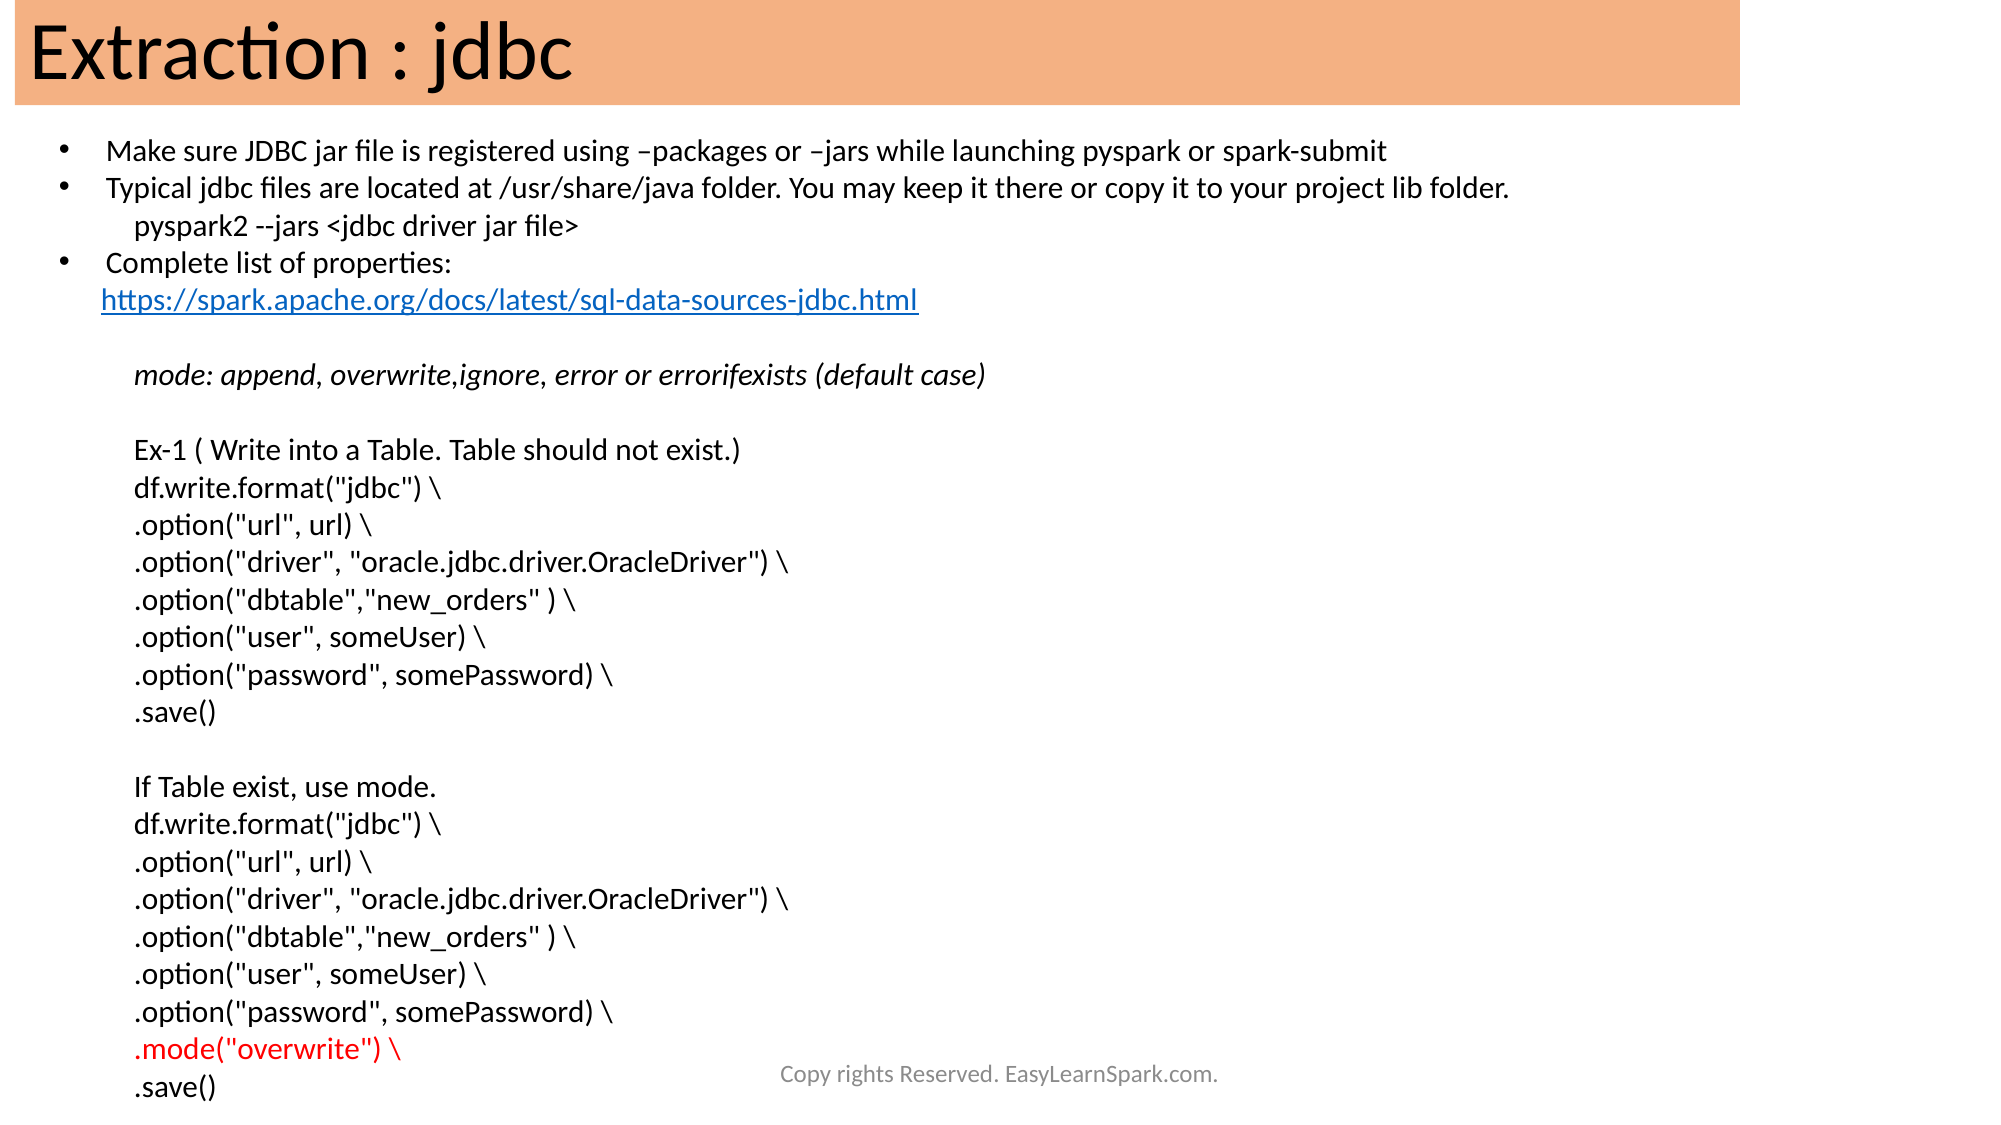

# Extraction : jdbc
Make sure JDBC jar file is registered using –packages or –jars while launching pyspark or spark-submit
Typical jdbc files are located at /usr/share/java folder. You may keep it there or copy it to your project lib folder.
pyspark2 --jars <jdbc driver jar file>
Complete list of properties:
      https://spark.apache.org/docs/latest/sql-data-sources-jdbc.html

mode: append, overwrite,ignore, error or errorifexists (default case)

Ex-1 ( Write into a Table. Table should not exist.)
df.write.format("jdbc") \
.option("url", url) \
.option("driver", "oracle.jdbc.driver.OracleDriver") \
.option("dbtable","new_orders" ) \
.option("user", someUser) \
.option("password", somePassword) \
.save()

If Table exist, use mode.
df.write.format("jdbc") \
.option("url", url) \
.option("driver", "oracle.jdbc.driver.OracleDriver") \
.option("dbtable","new_orders" ) \
.option("user", someUser) \
.option("password", somePassword) \
.mode("overwrite") \
.save()

Copy rights Reserved. EasyLearnSpark.com.